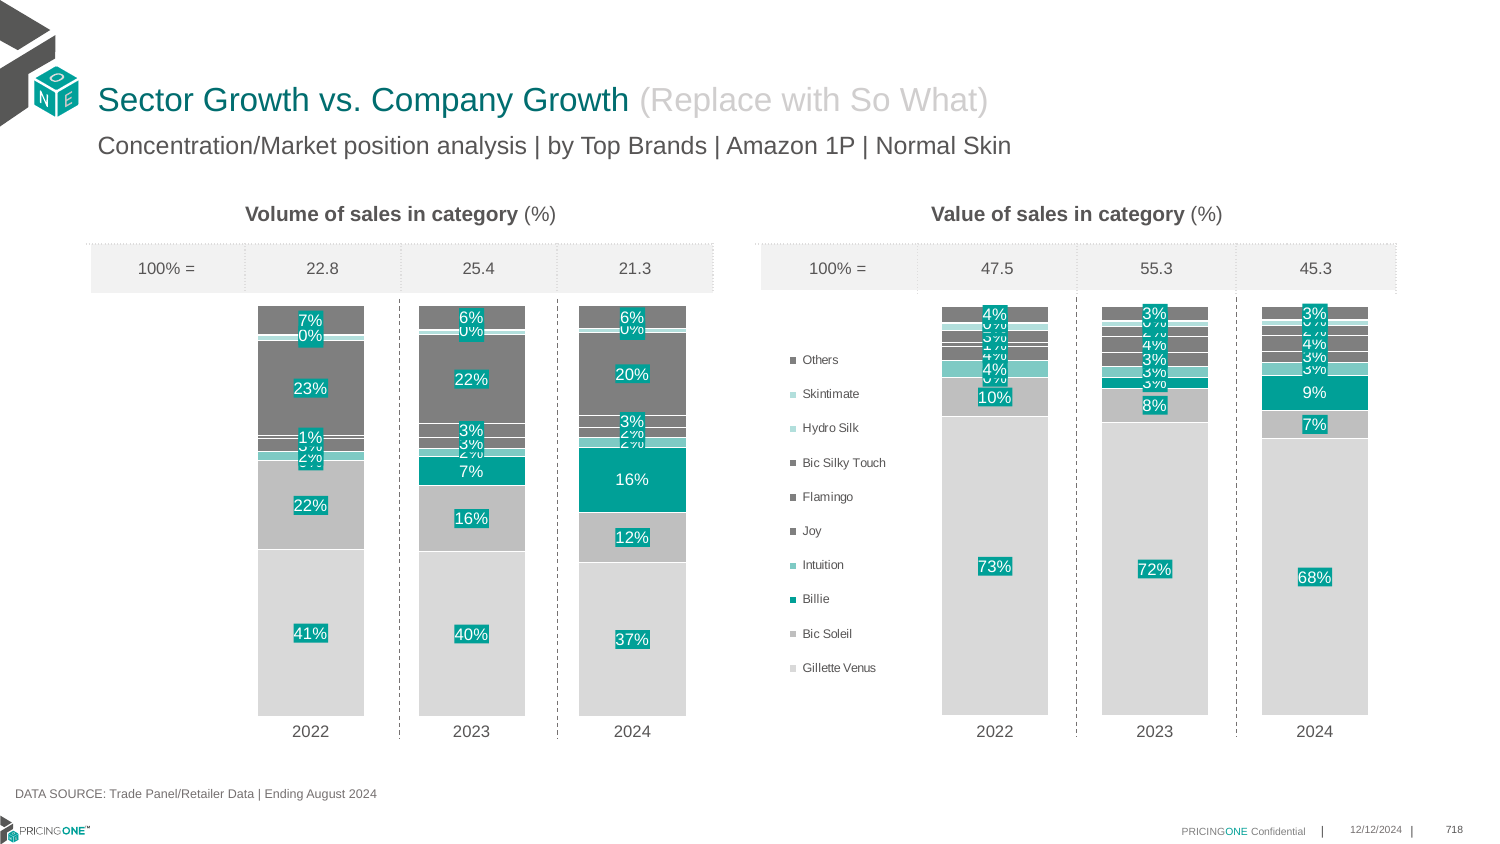

# Sector Growth vs. Company Growth (Replace with So What)
Concentration/Market position analysis | by Top Brands | Amazon 1P | Normal Skin
| Volume of sales in category (%) |  |  |  |
| --- | --- | --- | --- |
| 100% = | 22.8 | 25.4 | 21.3 |
| Value of sales in category (%) |  |  |  |
| --- | --- | --- | --- |
| 100% = | 47.5 | 55.3 | 45.3 |

### Chart

| Category | Gillette Venus | Bic Soleil | Billie | Intuition | Joy | Flamingo | Bic Silky Touch | Hydro Silk | Skintimate | Others |
|---|---|---|---|---|---|---|---|---|---|---|
| 2022 | 0.4051482361526343 | 0.2164968191767179 | 0.0 | 0.022619767081070535 | 0.03137597978741703 | 0.007635491785746551 | 0.23104218195513138 | 0.01136015825736046 | 0.002666071519169191 | 0.07165529428475266 |
| 2023 | 0.4009702399634641 | 0.16062395964967469 | 0.0714396920785788 | 0.01809364393827899 | 0.028019307025410518 | 0.03221778748560053 | 0.21842218775868924 | 0.008674354819677604 | 0.0026375681149669187 | 0.05890125916565861 |
| 2024 | 0.3737074859134141 | 0.12333180834010564 | 0.15773203320800164 | 0.02308113708826653 | 0.024479316740309336 | 0.030409431279453638 | 0.20204789733228112 | 0.008361039990497214 | 0.000849793655479332 | 0.056000056452191464 |

### Chart

| Category | Gillette Venus | Bic Soleil | Billie | Intuition | Joy | Flamingo | Bic Silky Touch | Hydro Silk | Skintimate | Others |
|---|---|---|---|---|---|---|---|---|---|---|
| 2022 | 0.7294664166070413 | 0.09684074887068884 | 0.0 | 0.039880306760646814 | 0.03502006286959288 | 0.00960745249182099 | 0.02925088560445595 | 0.01761292280217915 | 0.0016517126582730826 | 0.04066949133530098 |
| 2023 | 0.7164689895439018 | 0.08276205684516556 | 0.027264626172668085 | 0.027171752488993936 | 0.03333337370271705 | 0.03838230022085246 | 0.02495711822467453 | 0.013267795627211252 | 0.0014989031668570445 | 0.03489308400695826 |
| 2024 | 0.6773562220246857 | 0.0677747093611372 | 0.08653747264732202 | 0.03156801844396465 | 0.026777496100941687 | 0.03913435375827765 | 0.02417189890900096 | 0.012403876151696497 | 0.0005896075043989333 | 0.03368634509857471 |
DATA SOURCE: Trade Panel/Retailer Data | Ending August 2024

12/12/2024
718